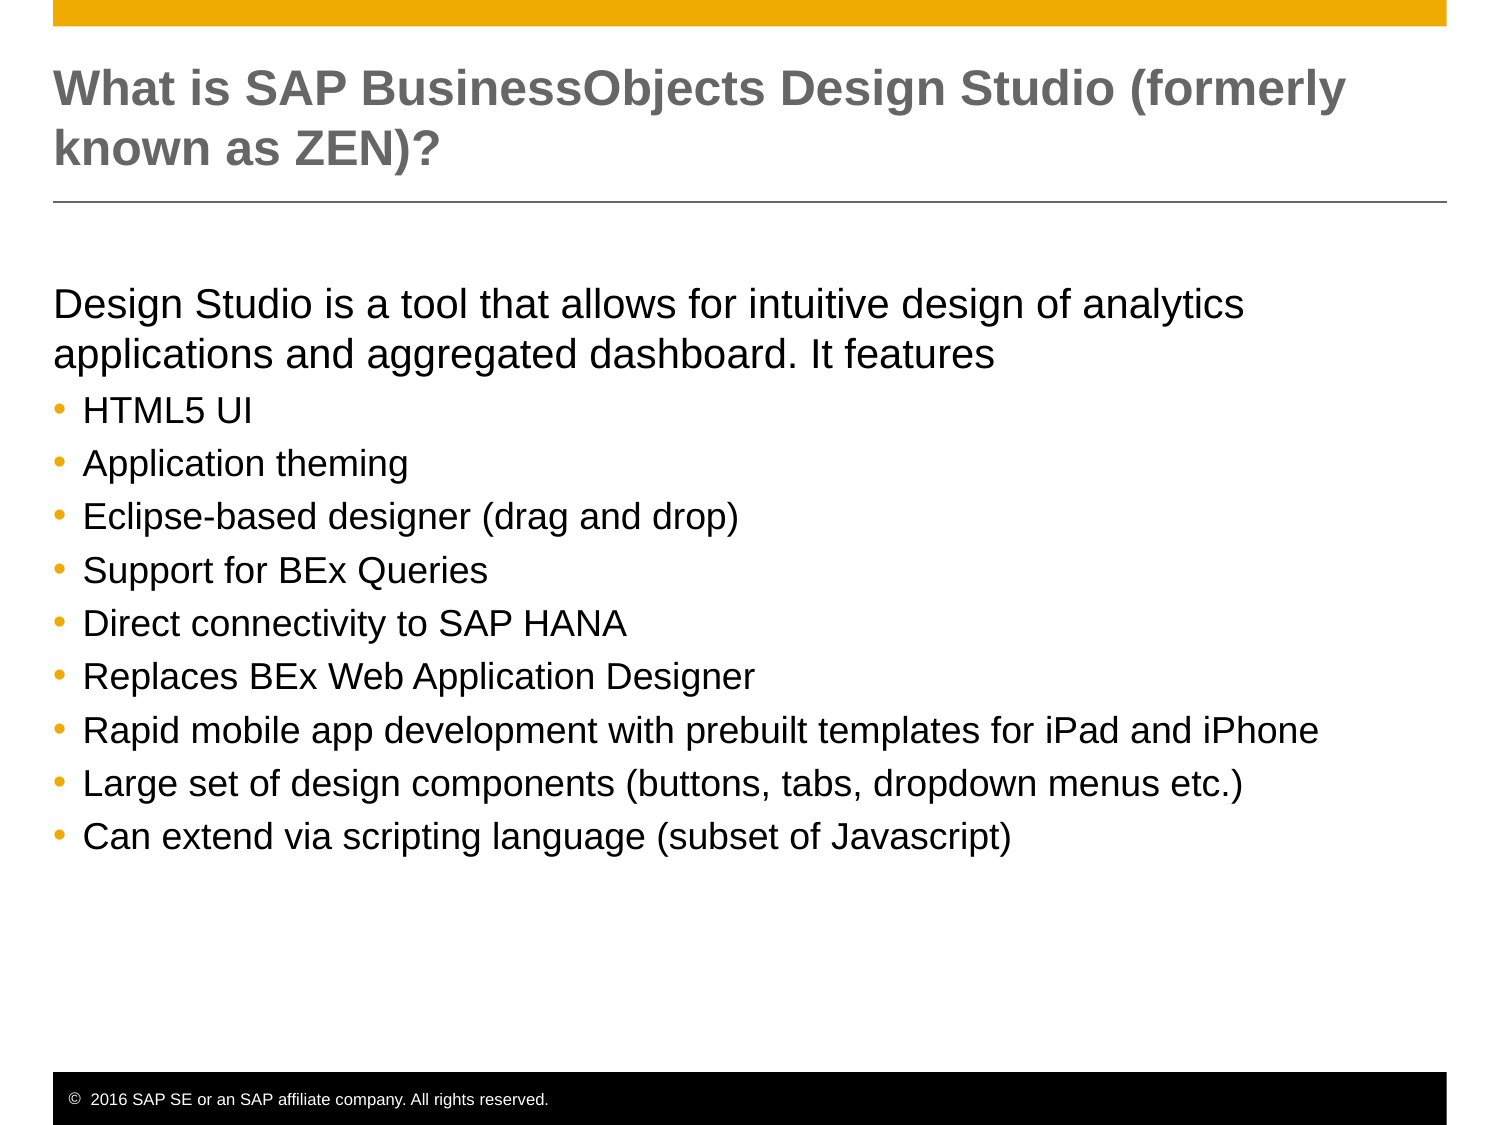

# What is SAP BusinessObjects Design Studio (formerly known as ZEN)?
Design Studio is a tool that allows for intuitive design of analytics applications and aggregated dashboard. It features
HTML5 UI
Application theming
Eclipse-based designer (drag and drop)
Support for BEx Queries
Direct connectivity to SAP HANA
Replaces BEx Web Application Designer
Rapid mobile app development with prebuilt templates for iPad and iPhone
Large set of design components (buttons, tabs, dropdown menus etc.)
Can extend via scripting language (subset of Javascript)